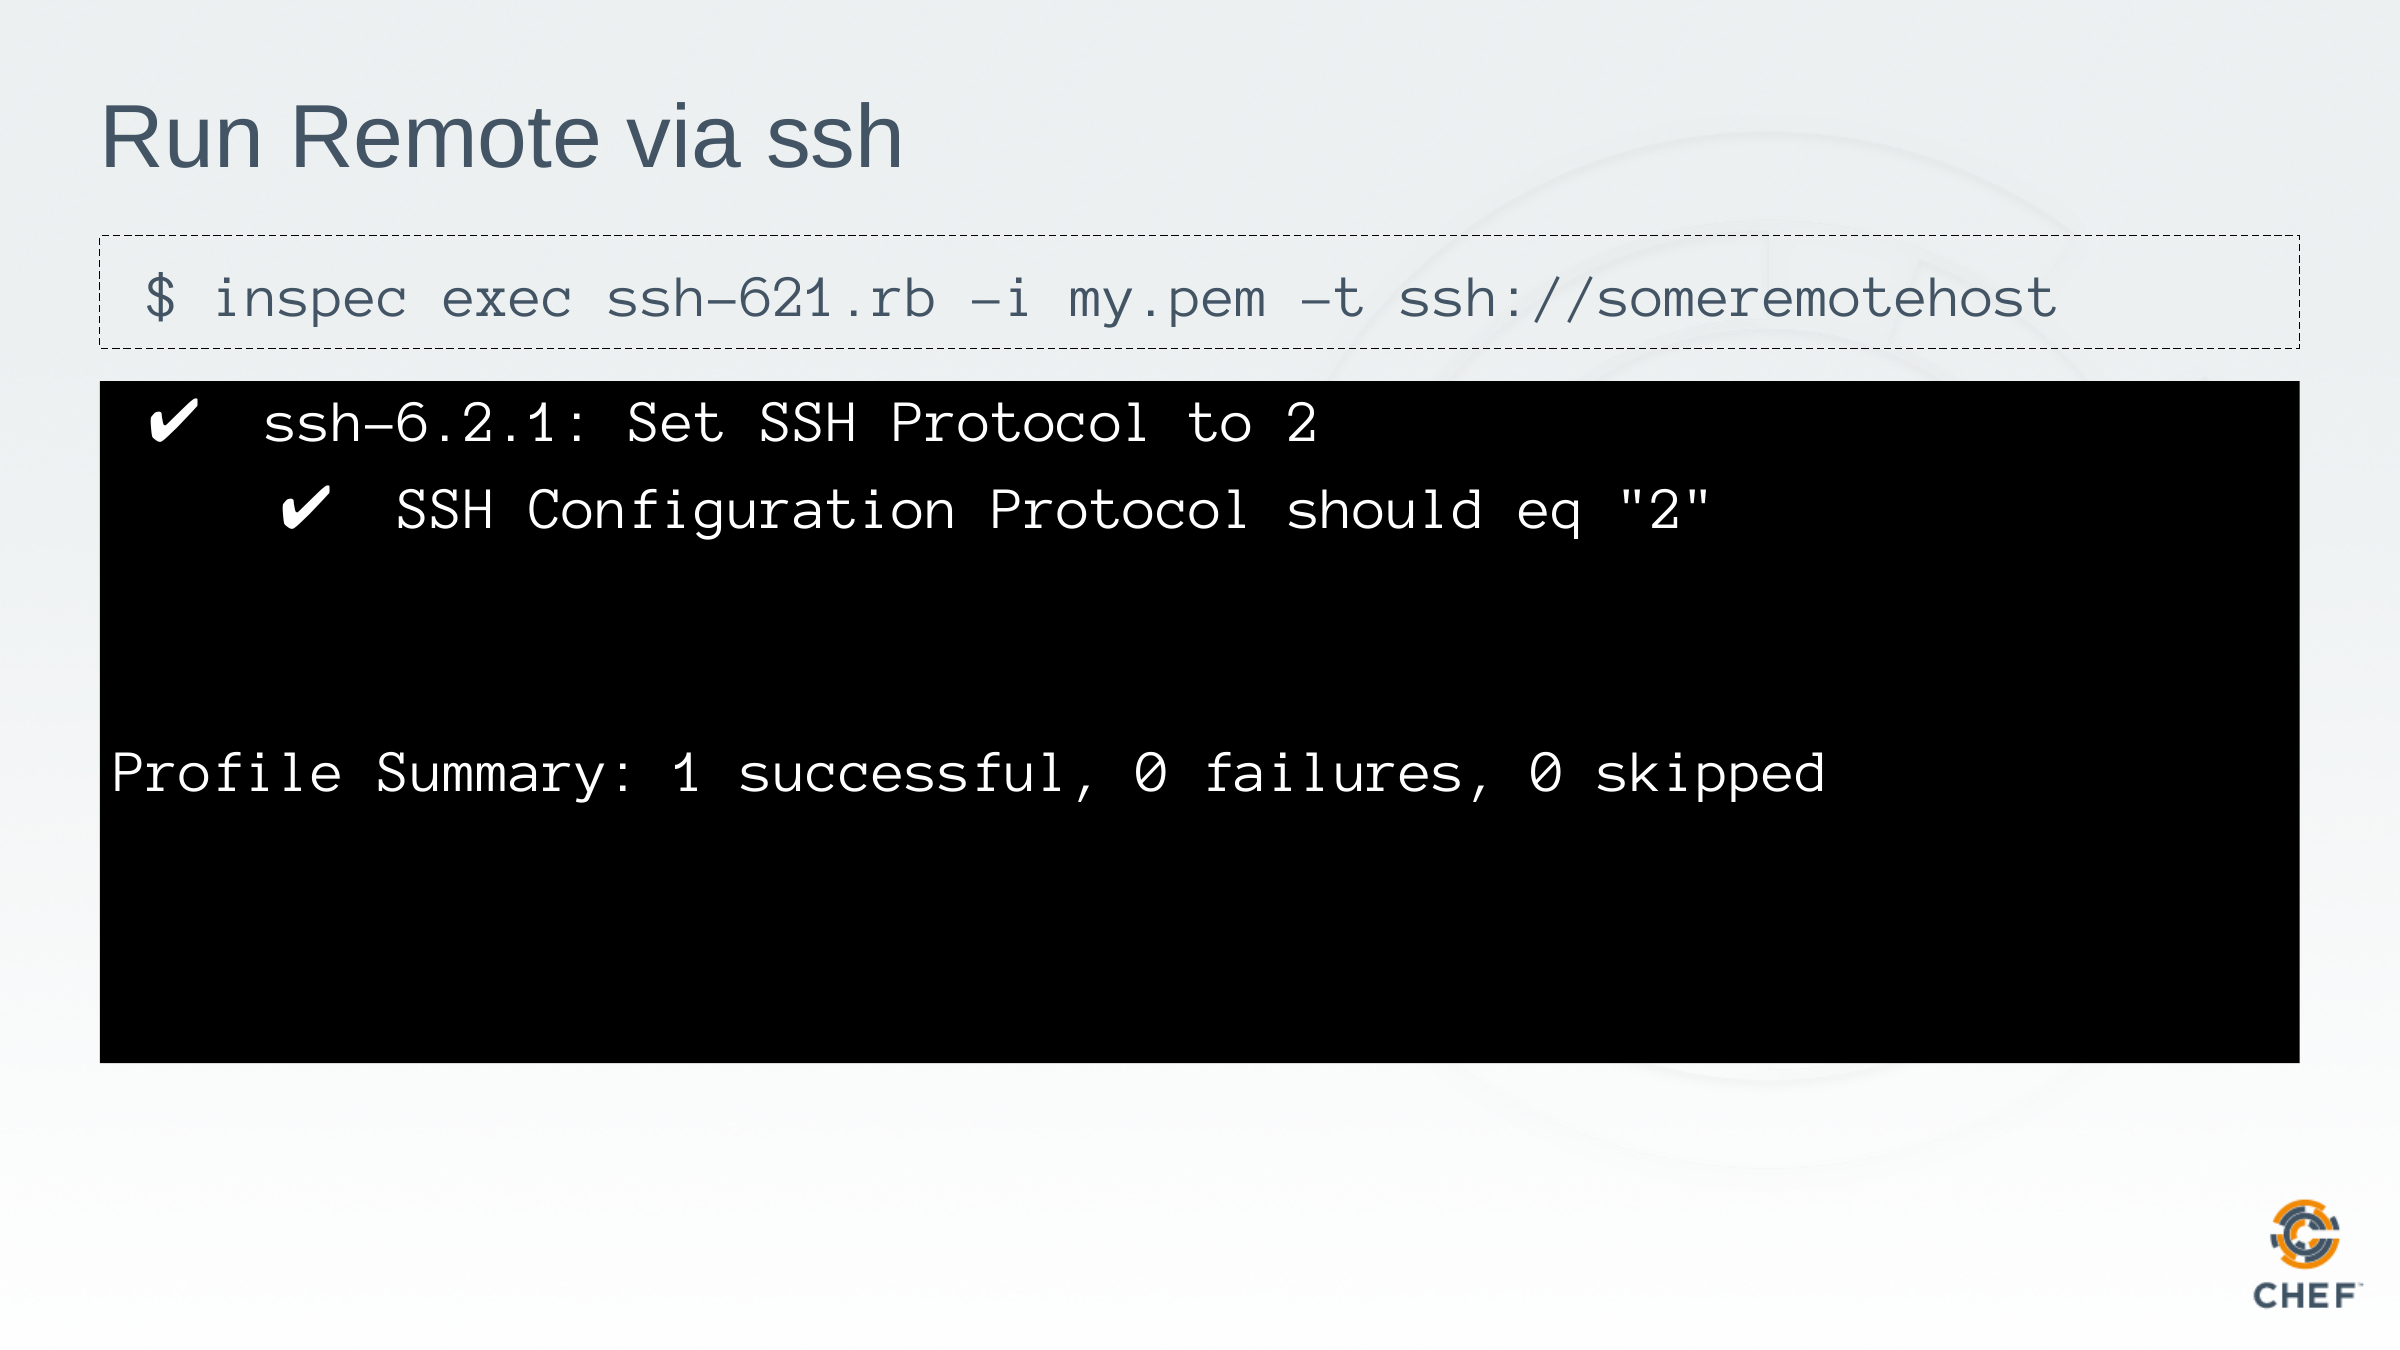

# Run Remote via ssh
 $ inspec exec ssh-621.rb –i my.pem –t ssh://someremotehost
 ✔  ssh-6.2.1: Set SSH Protocol to 2
     ✔  SSH Configuration Protocol should eq "2"

Profile Summary: 1 successful, 0 failures, 0 skipped